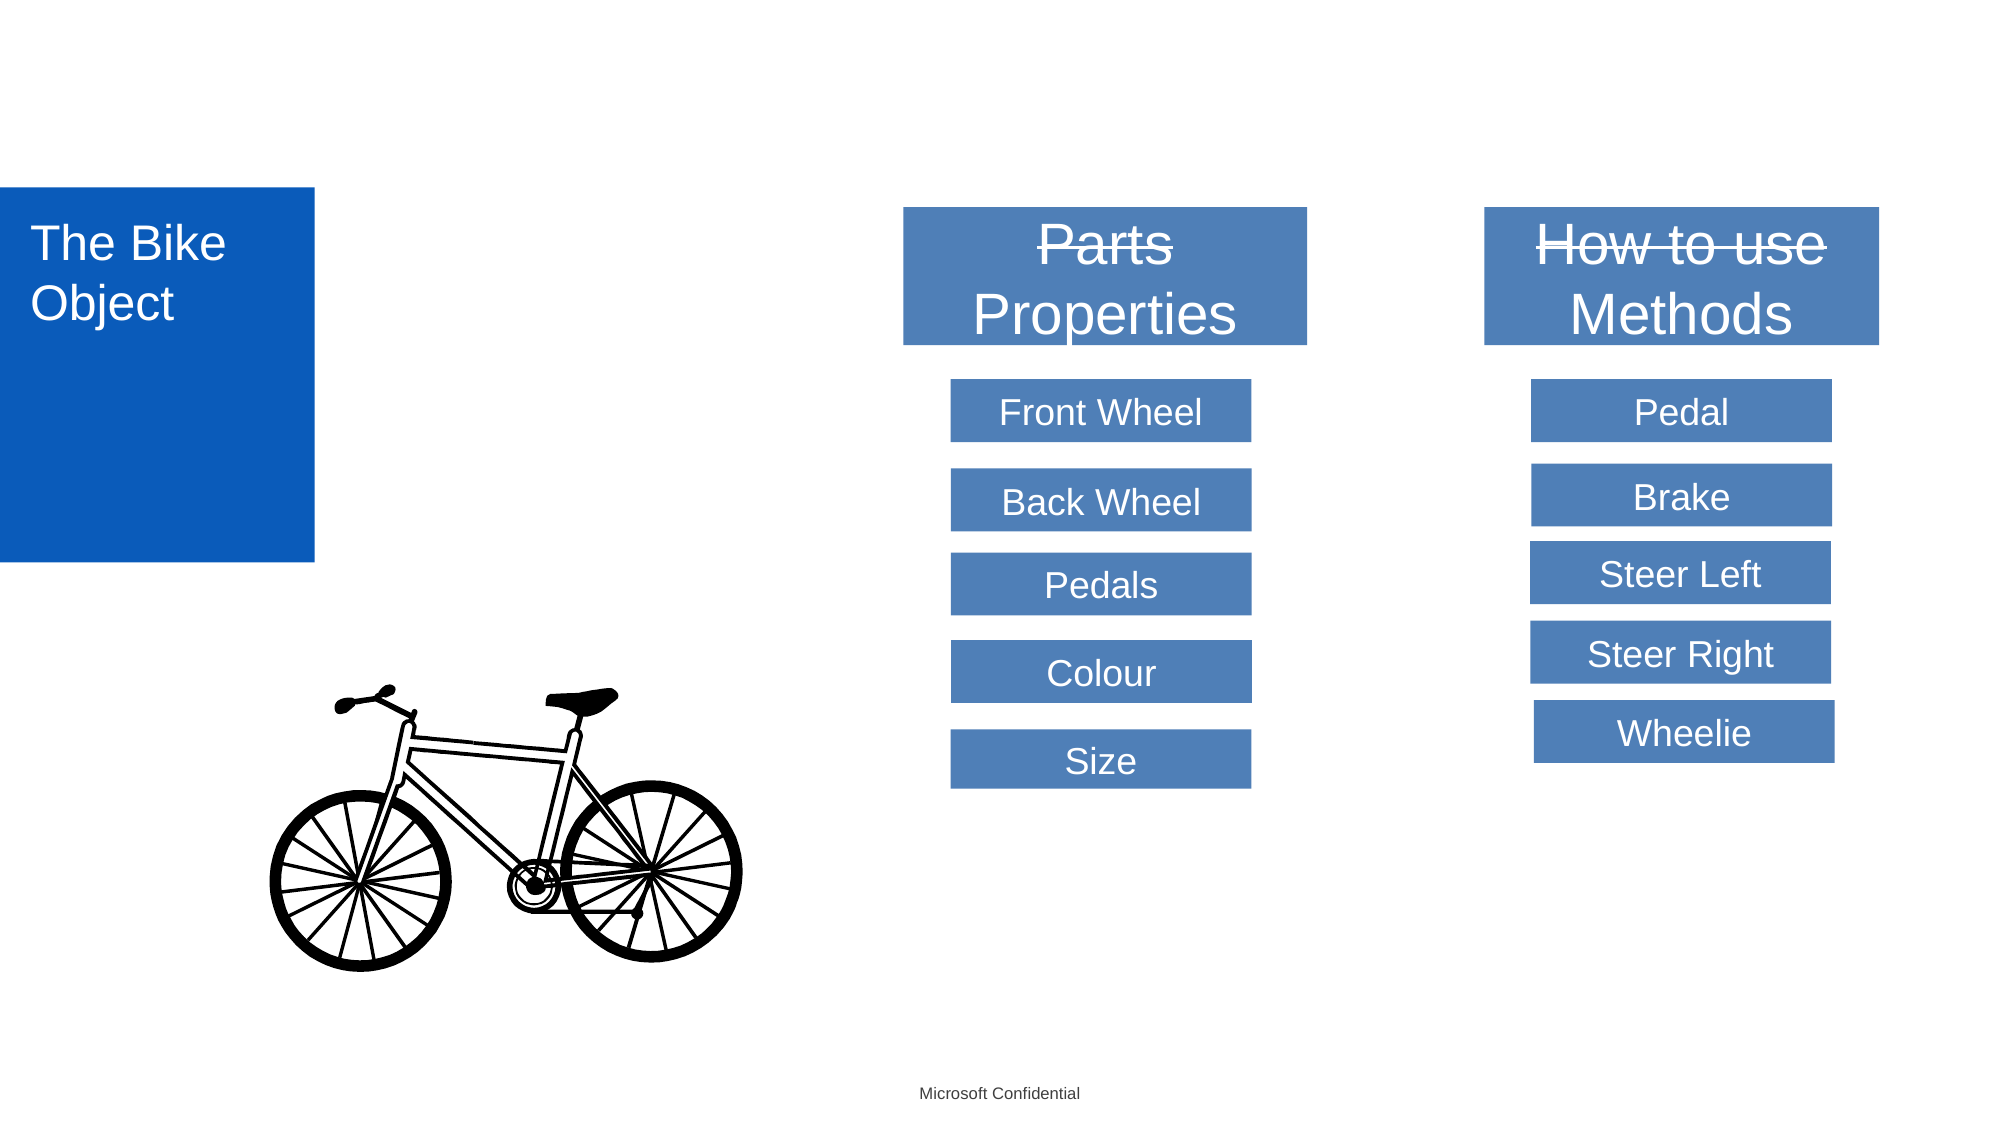

# The Bike Object
Parts
Properties
How to use
Methods
Front Wheel
Pedal
Brake
Back Wheel
Steer Left
Pedals
Steer Right
Colour

Wheelie
Size
Microsoft Confidential
248